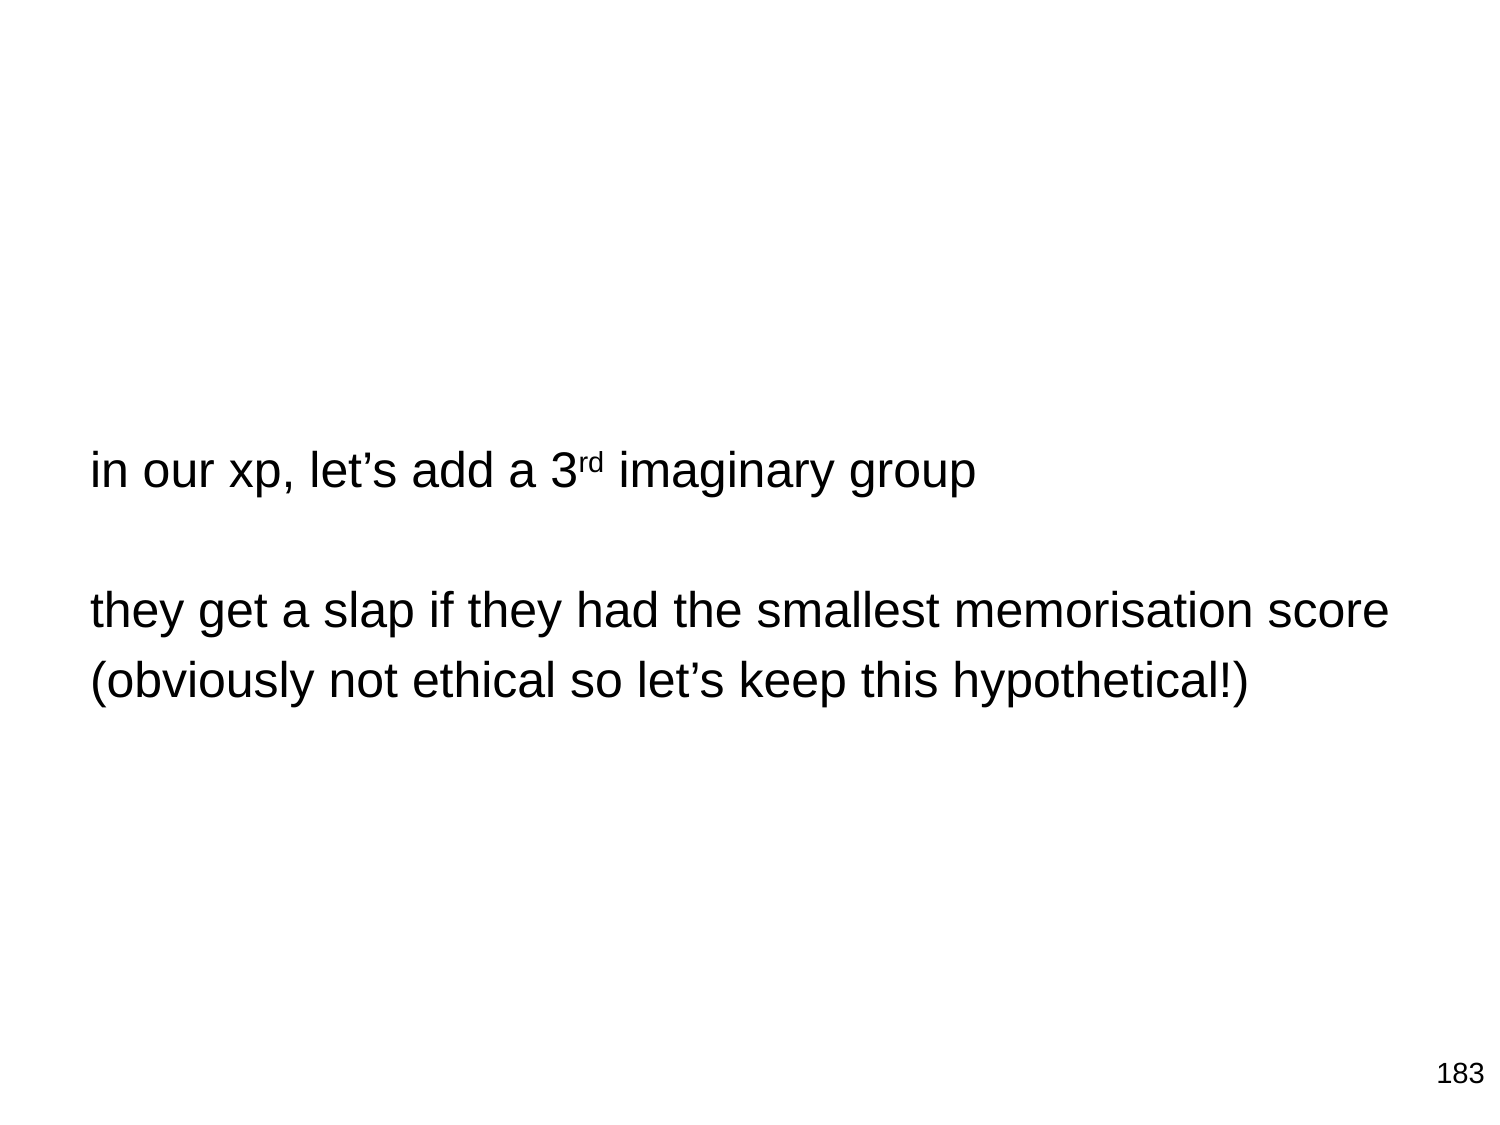

in our xp, let’s add a 3rd imaginary group

they get a slap if they had the smallest memorisation score
(obviously not ethical so let’s keep this hypothetical!)
183